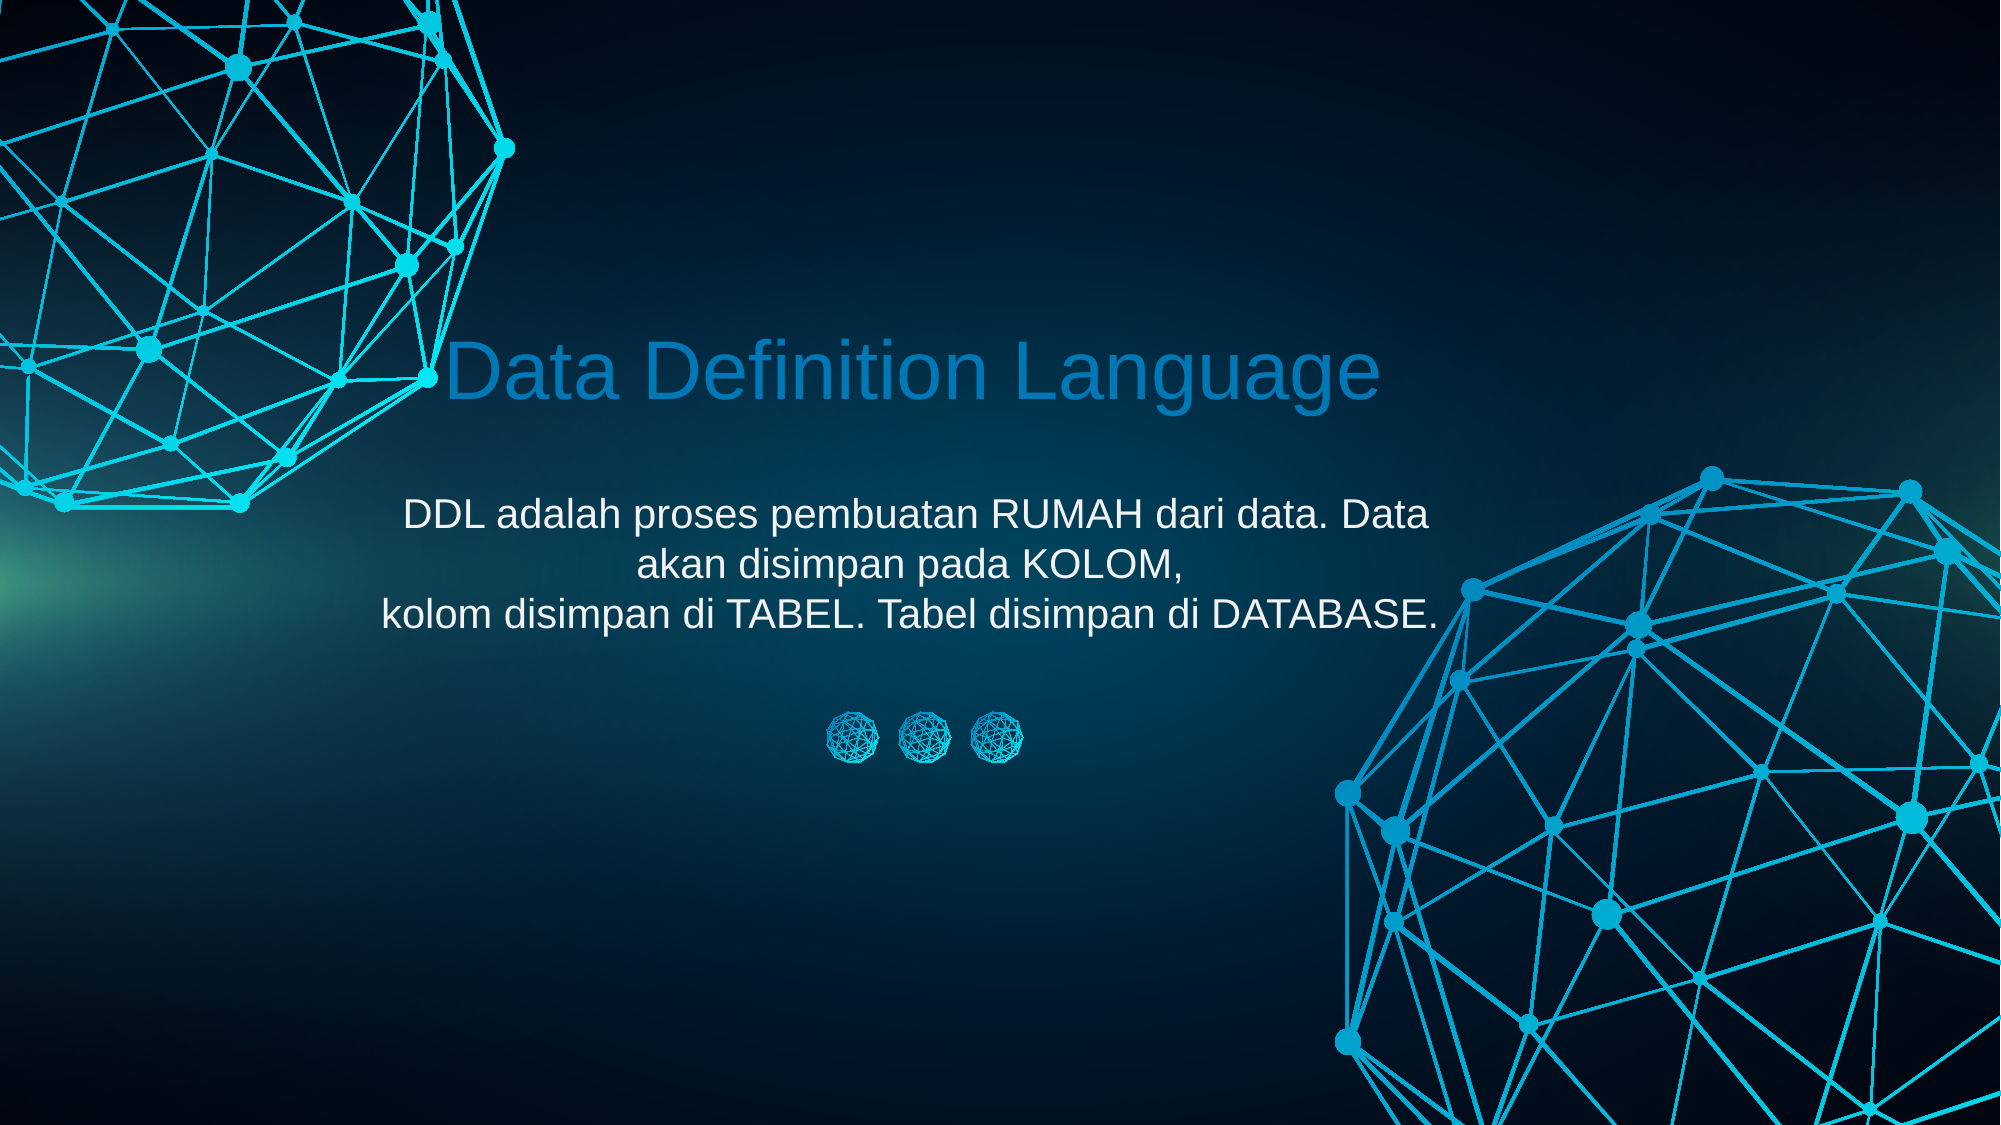

Data Definition Language

DDL adalah proses pembuatan RUMAH dari data. Data akan disimpan pada KOLOM,
kolom disimpan di TABEL. Tabel disimpan di DATABASE.